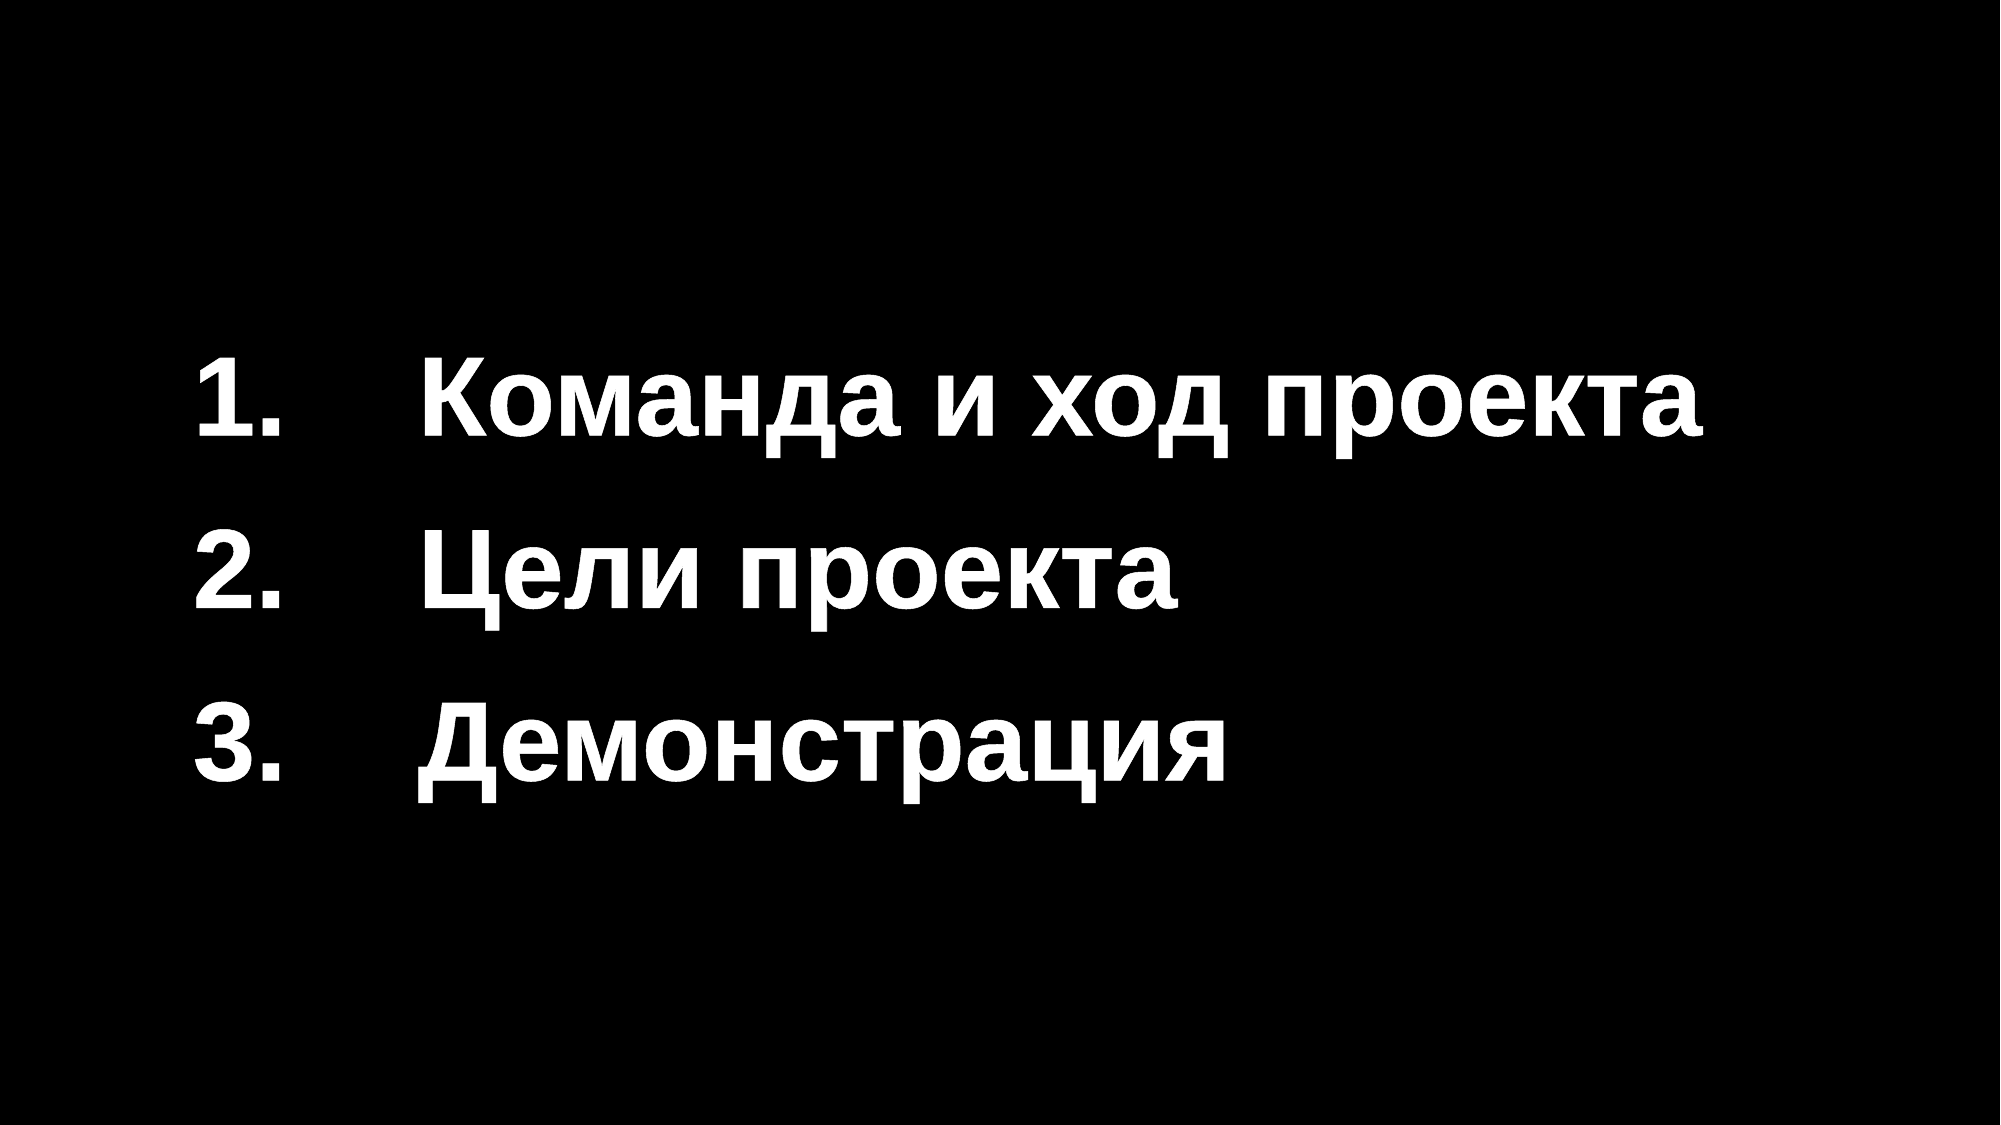

Команда и ход проекта
Цели проекта
Демонстрация